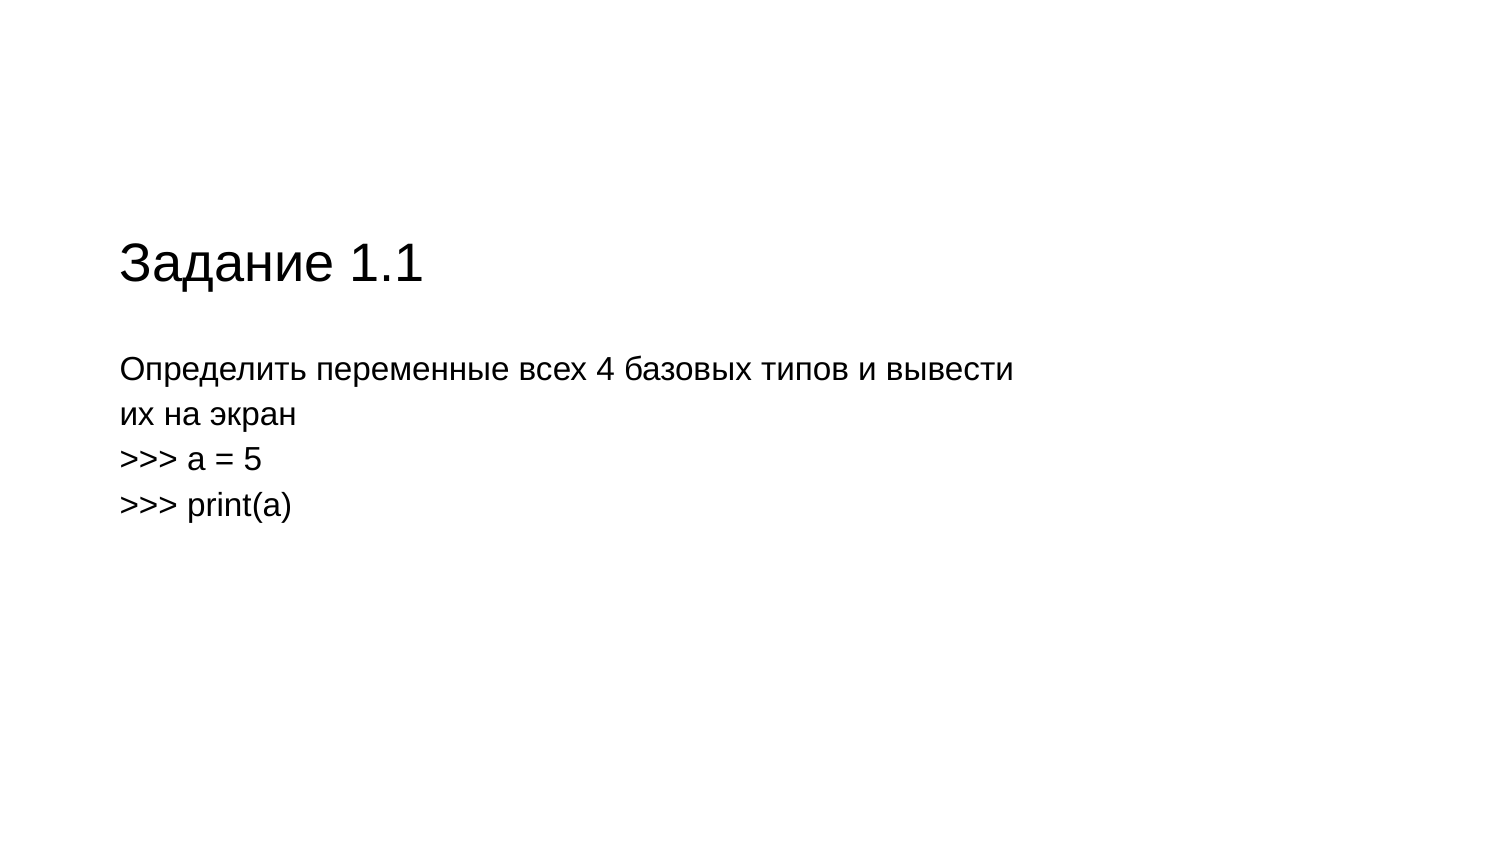

# Задание 1.1
Определить переменные всех 4 базовых типов и вывести
их на экран
>>> a = 5
>>> print(a)